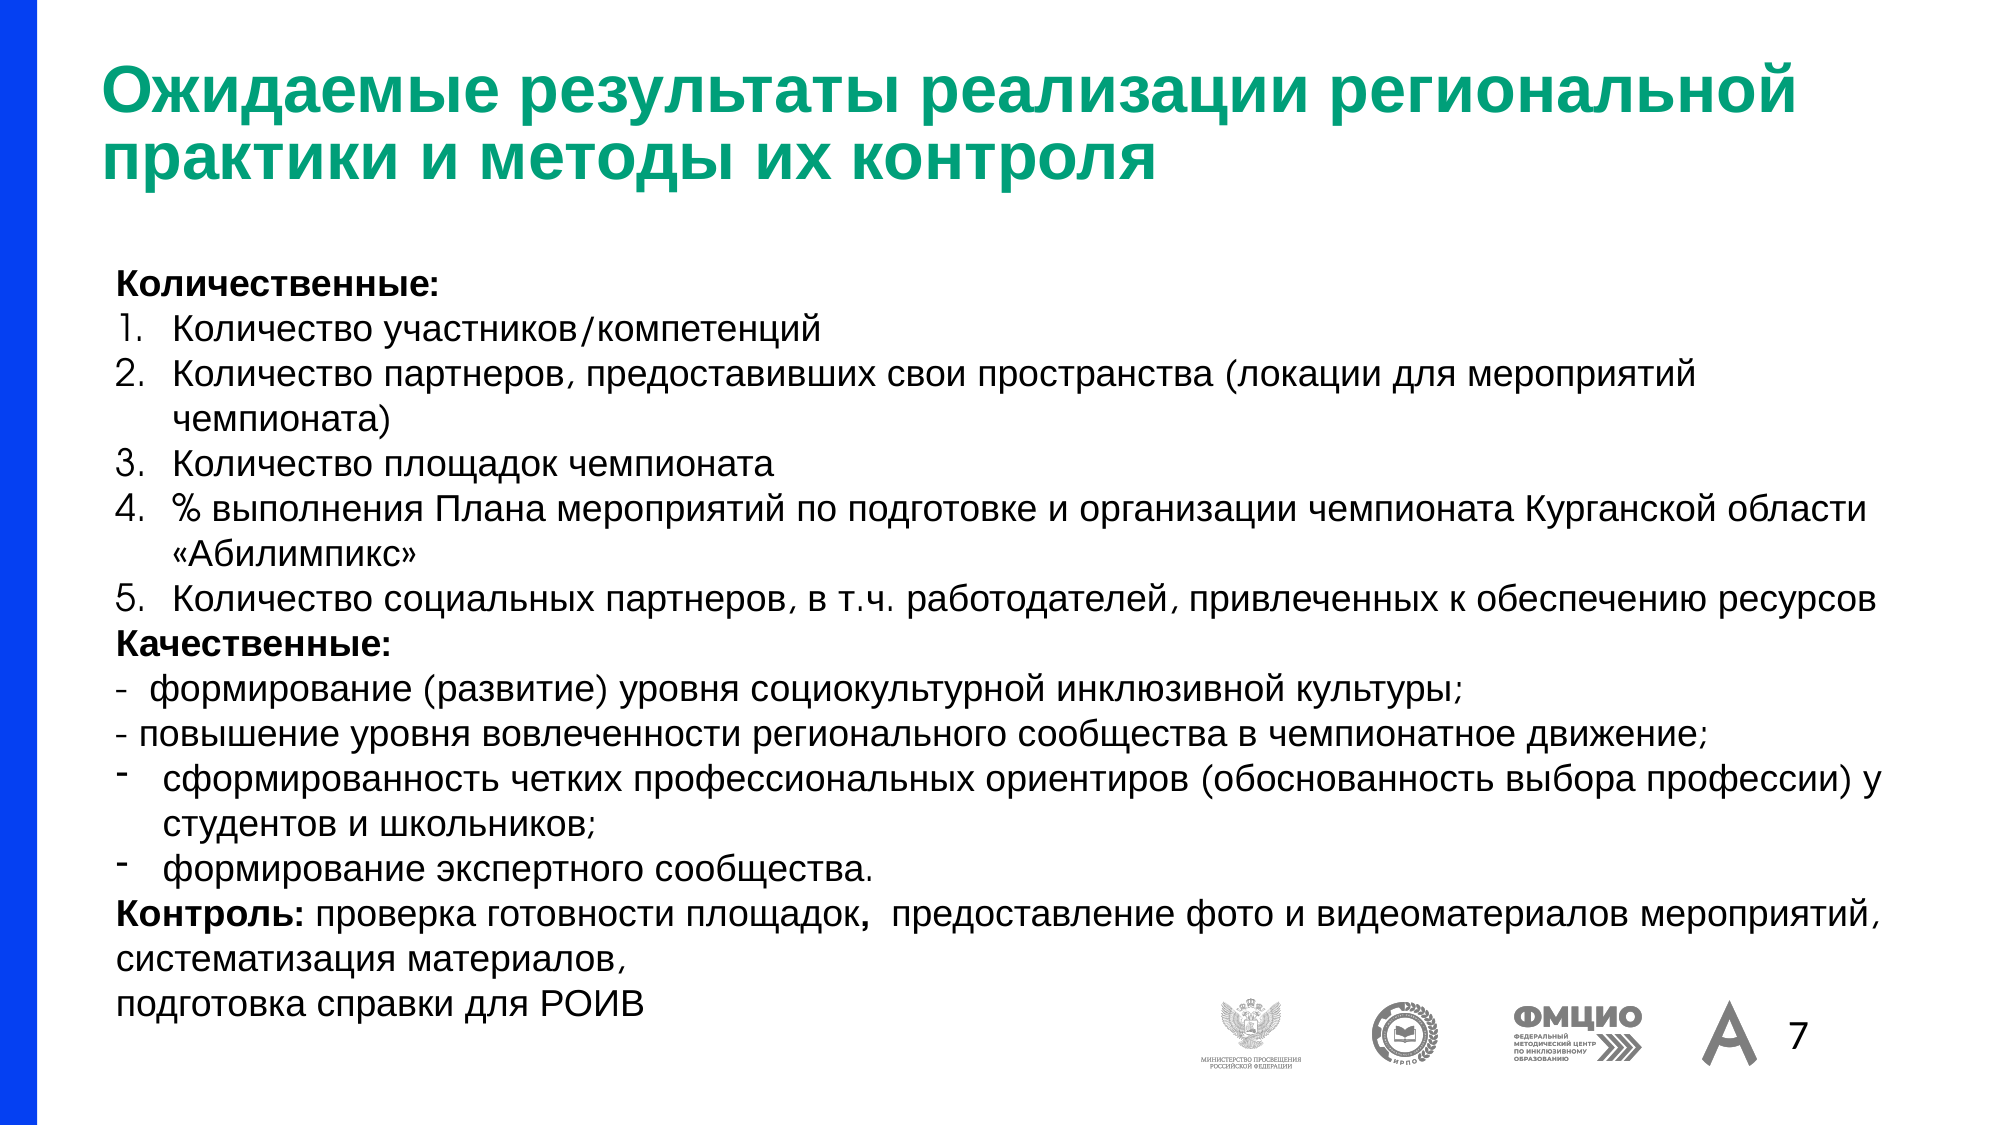

# Ожидаемые результаты реализации региональной практики и методы их контроля
Количественные:
Количество участников/компетенций
Количество партнеров, предоставивших свои пространства (локации для мероприятий чемпионата)
Количество площадок чемпионата
% выполнения Плана мероприятий по подготовке и организации чемпионата Курганской области «Абилимпикс»
Количество социальных партнеров, в т.ч. работодателей, привлеченных к обеспечению ресурсов
Качественные:
-  формирование (развитие) уровня социокультурной инклюзивной культуры;
- повышение уровня вовлеченности регионального сообщества в чемпионатное движение;
сформированность четких профессиональных ориентиров (обоснованность выбора профессии) у студентов и школьников;
формирование экспертного сообщества.
Контроль: проверка готовности площадок,  предоставление фото и видеоматериалов мероприятий,  систематизация материалов,
подготовка справки для РОИВ